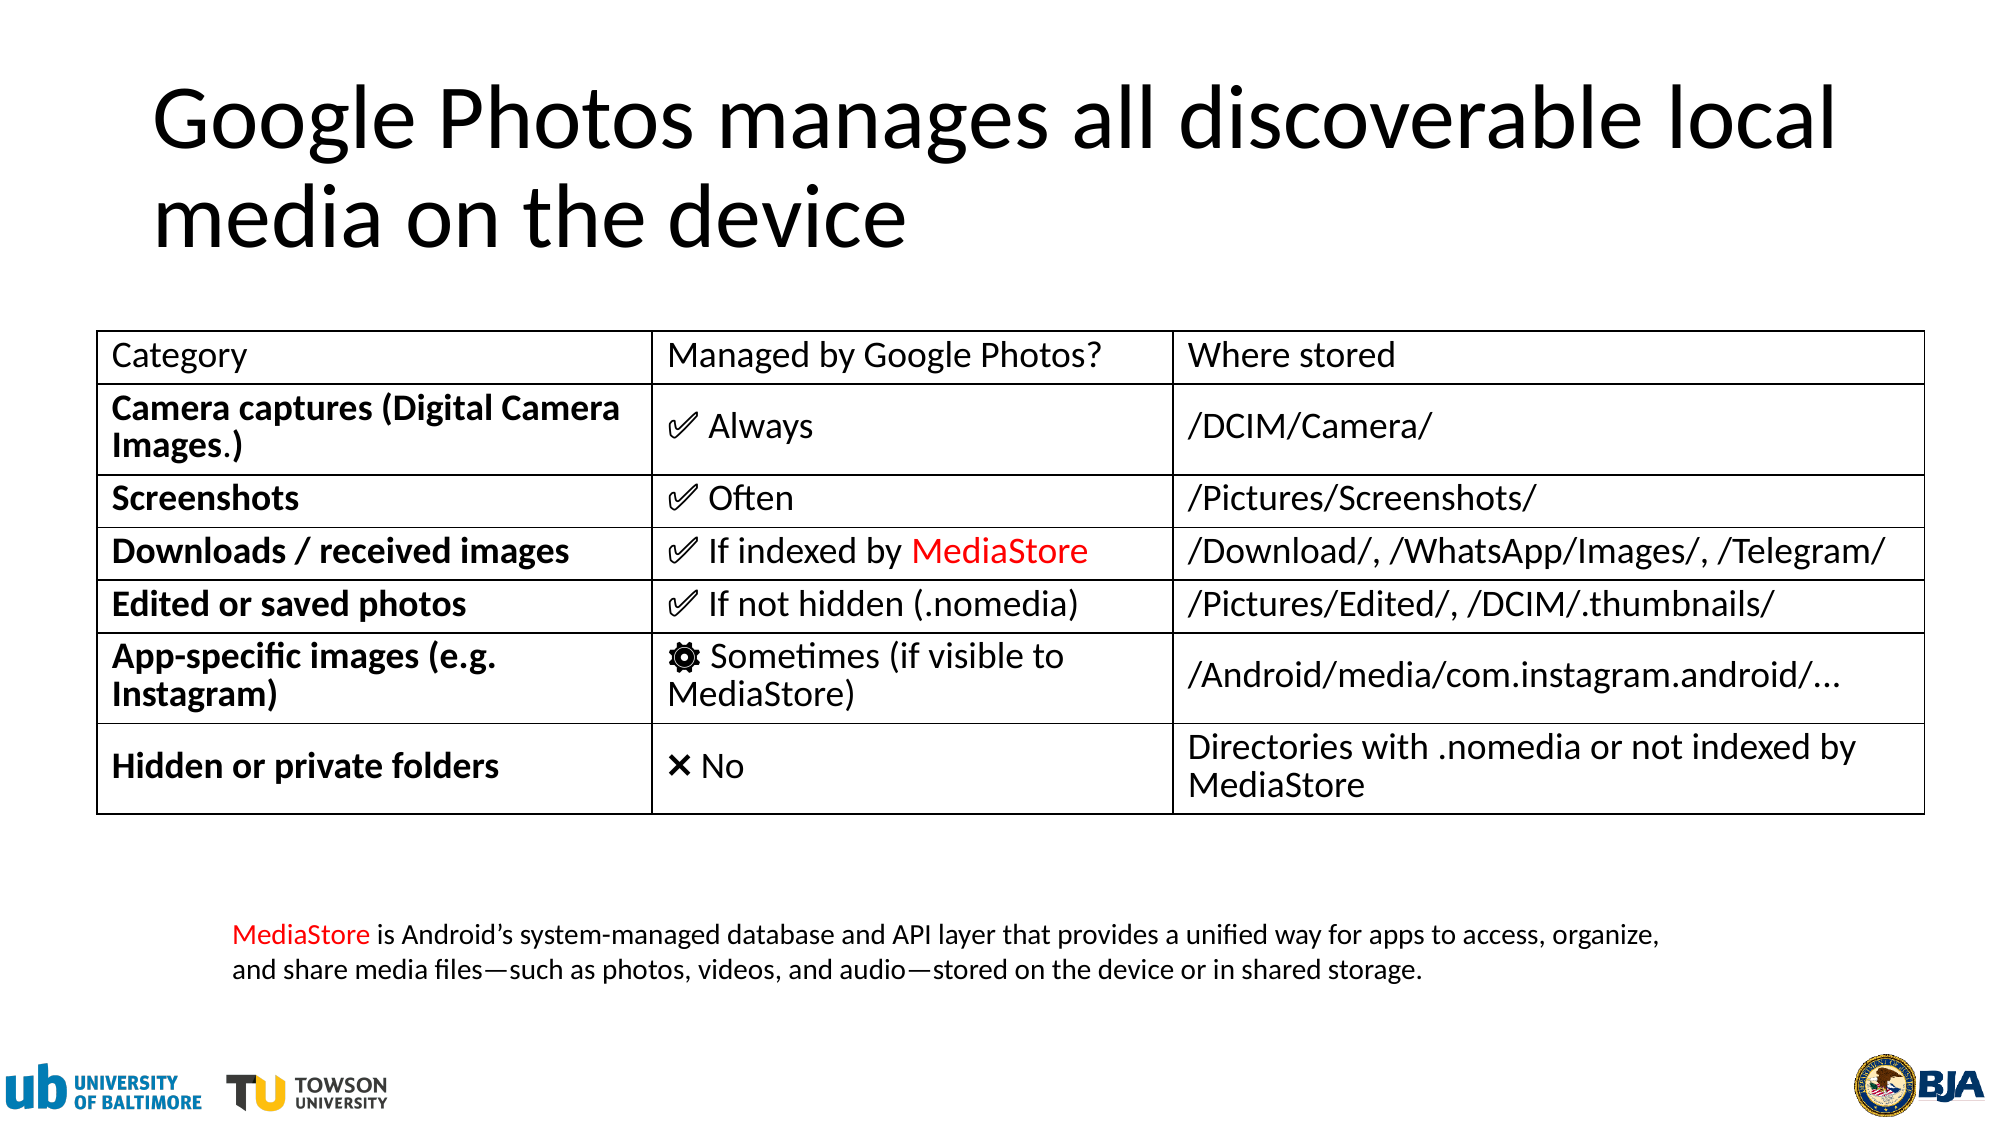

# Google Photos manages all discoverable local media on the device
| Category | Managed by Google Photos? | Where stored |
| --- | --- | --- |
| Camera captures (Digital Camera Images.) | ✅ Always | /DCIM/Camera/ |
| Screenshots | ✅ Often | /Pictures/Screenshots/ |
| Downloads / received images | ✅ If indexed by MediaStore | /Download/, /WhatsApp/Images/, /Telegram/ |
| Edited or saved photos | ✅ If not hidden (.nomedia) | /Pictures/Edited/, /DCIM/.thumbnails/ |
| App-specific images (e.g. Instagram) | ⚙️ Sometimes (if visible to MediaStore) | /Android/media/com.instagram.android/... |
| Hidden or private folders | ❌ No | Directories with .nomedia or not indexed by MediaStore |
MediaStore is Android’s system-managed database and API layer that provides a unified way for apps to access, organize, and share media files—such as photos, videos, and audio—stored on the device or in shared storage.